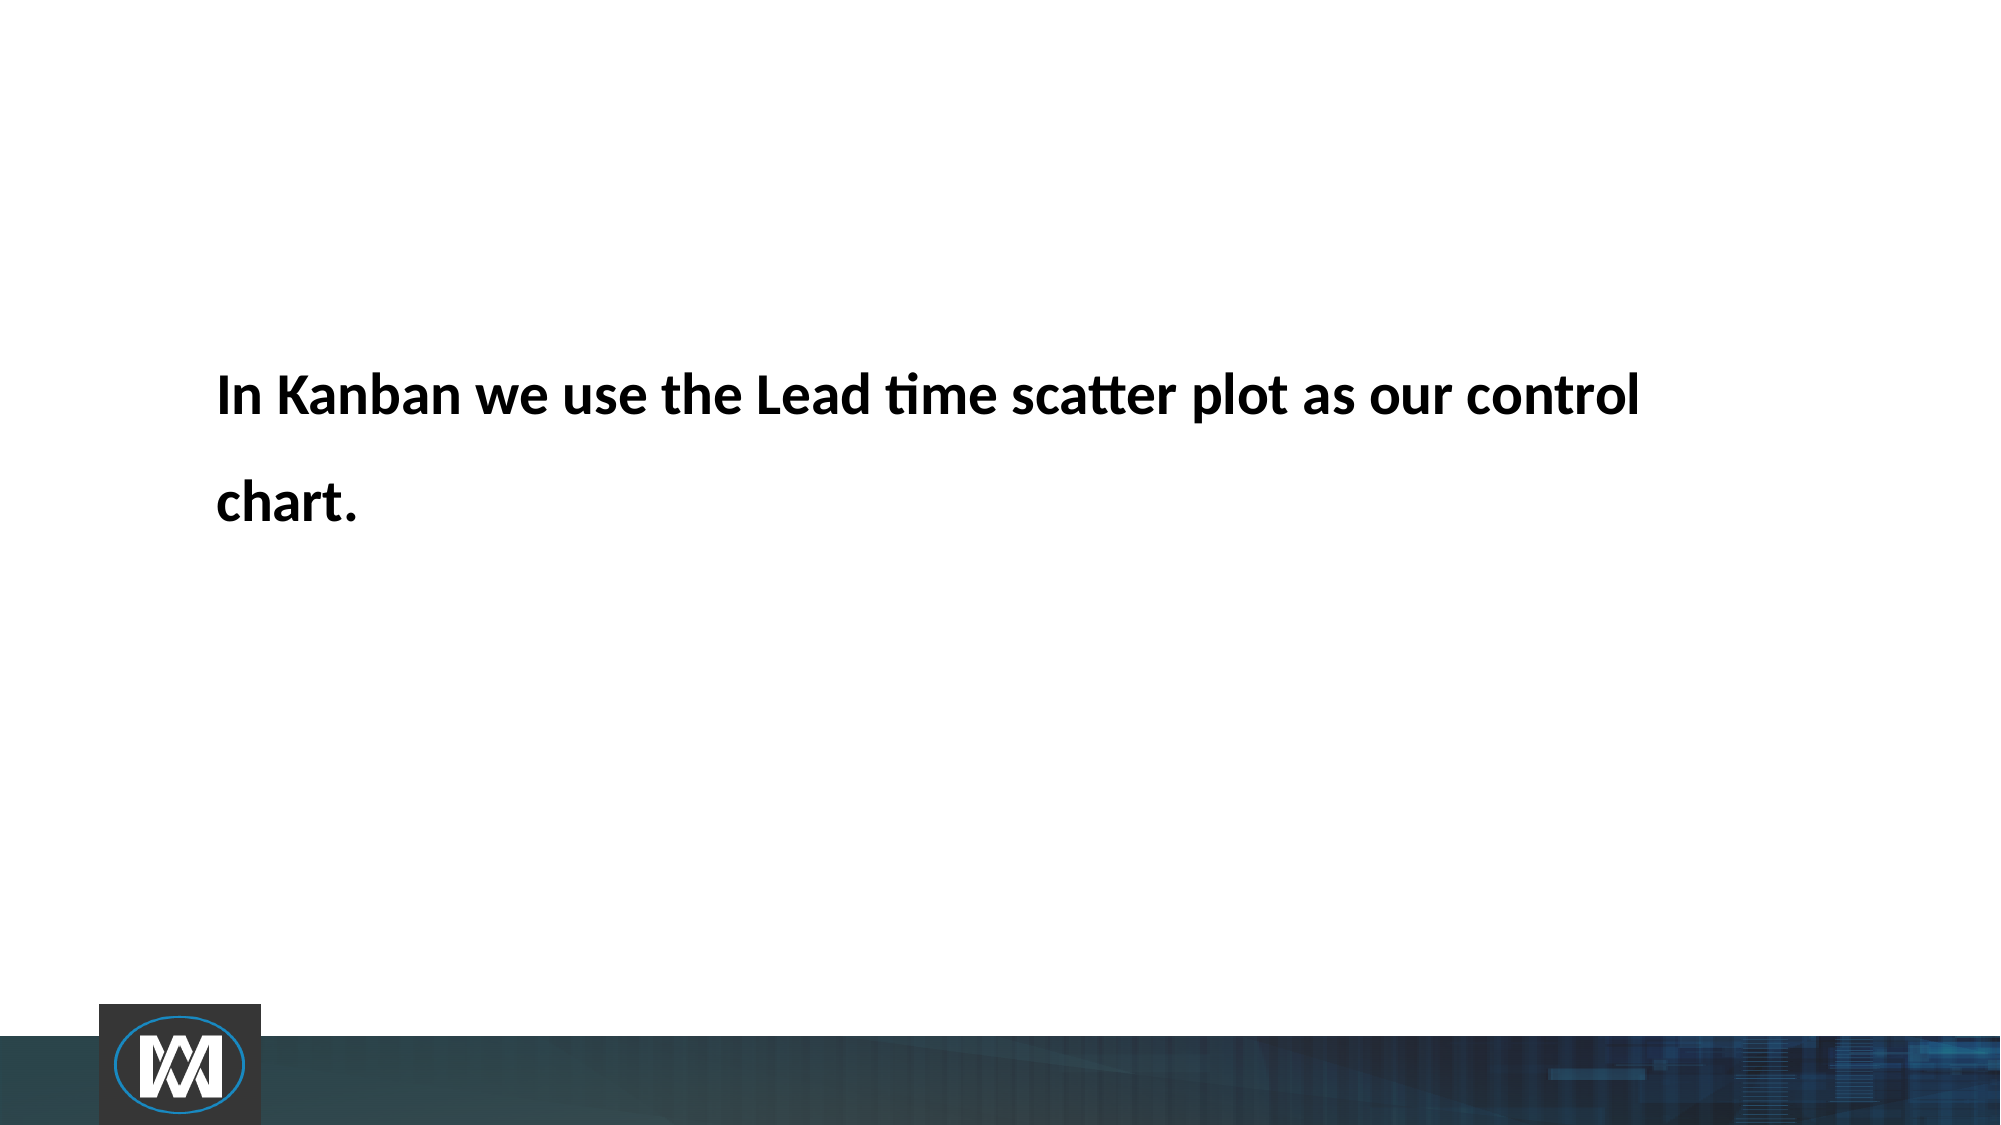

# In Kanban we use the Lead time scatter plot as our control chart.